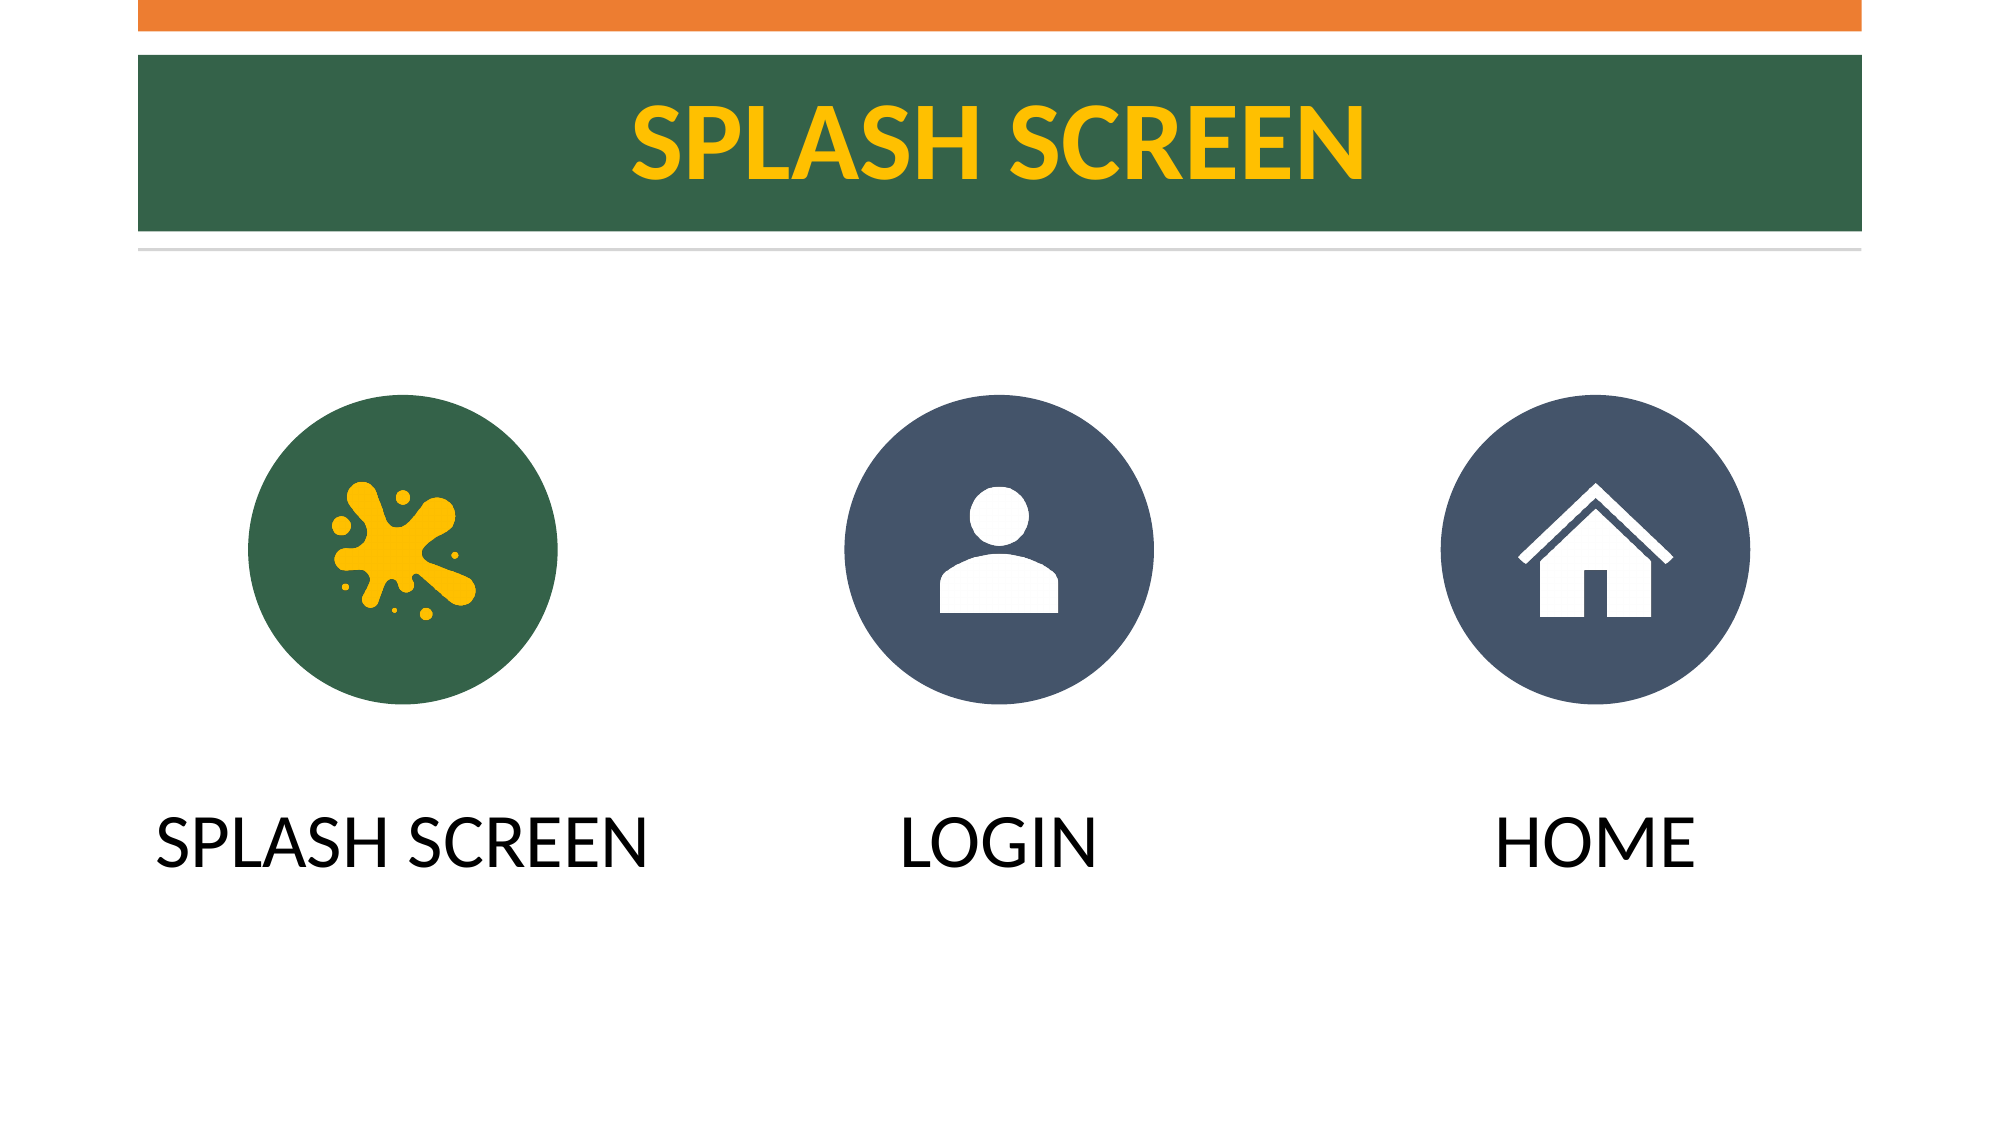

# SPLASH SCREEN

Splash Screen
Login
Home